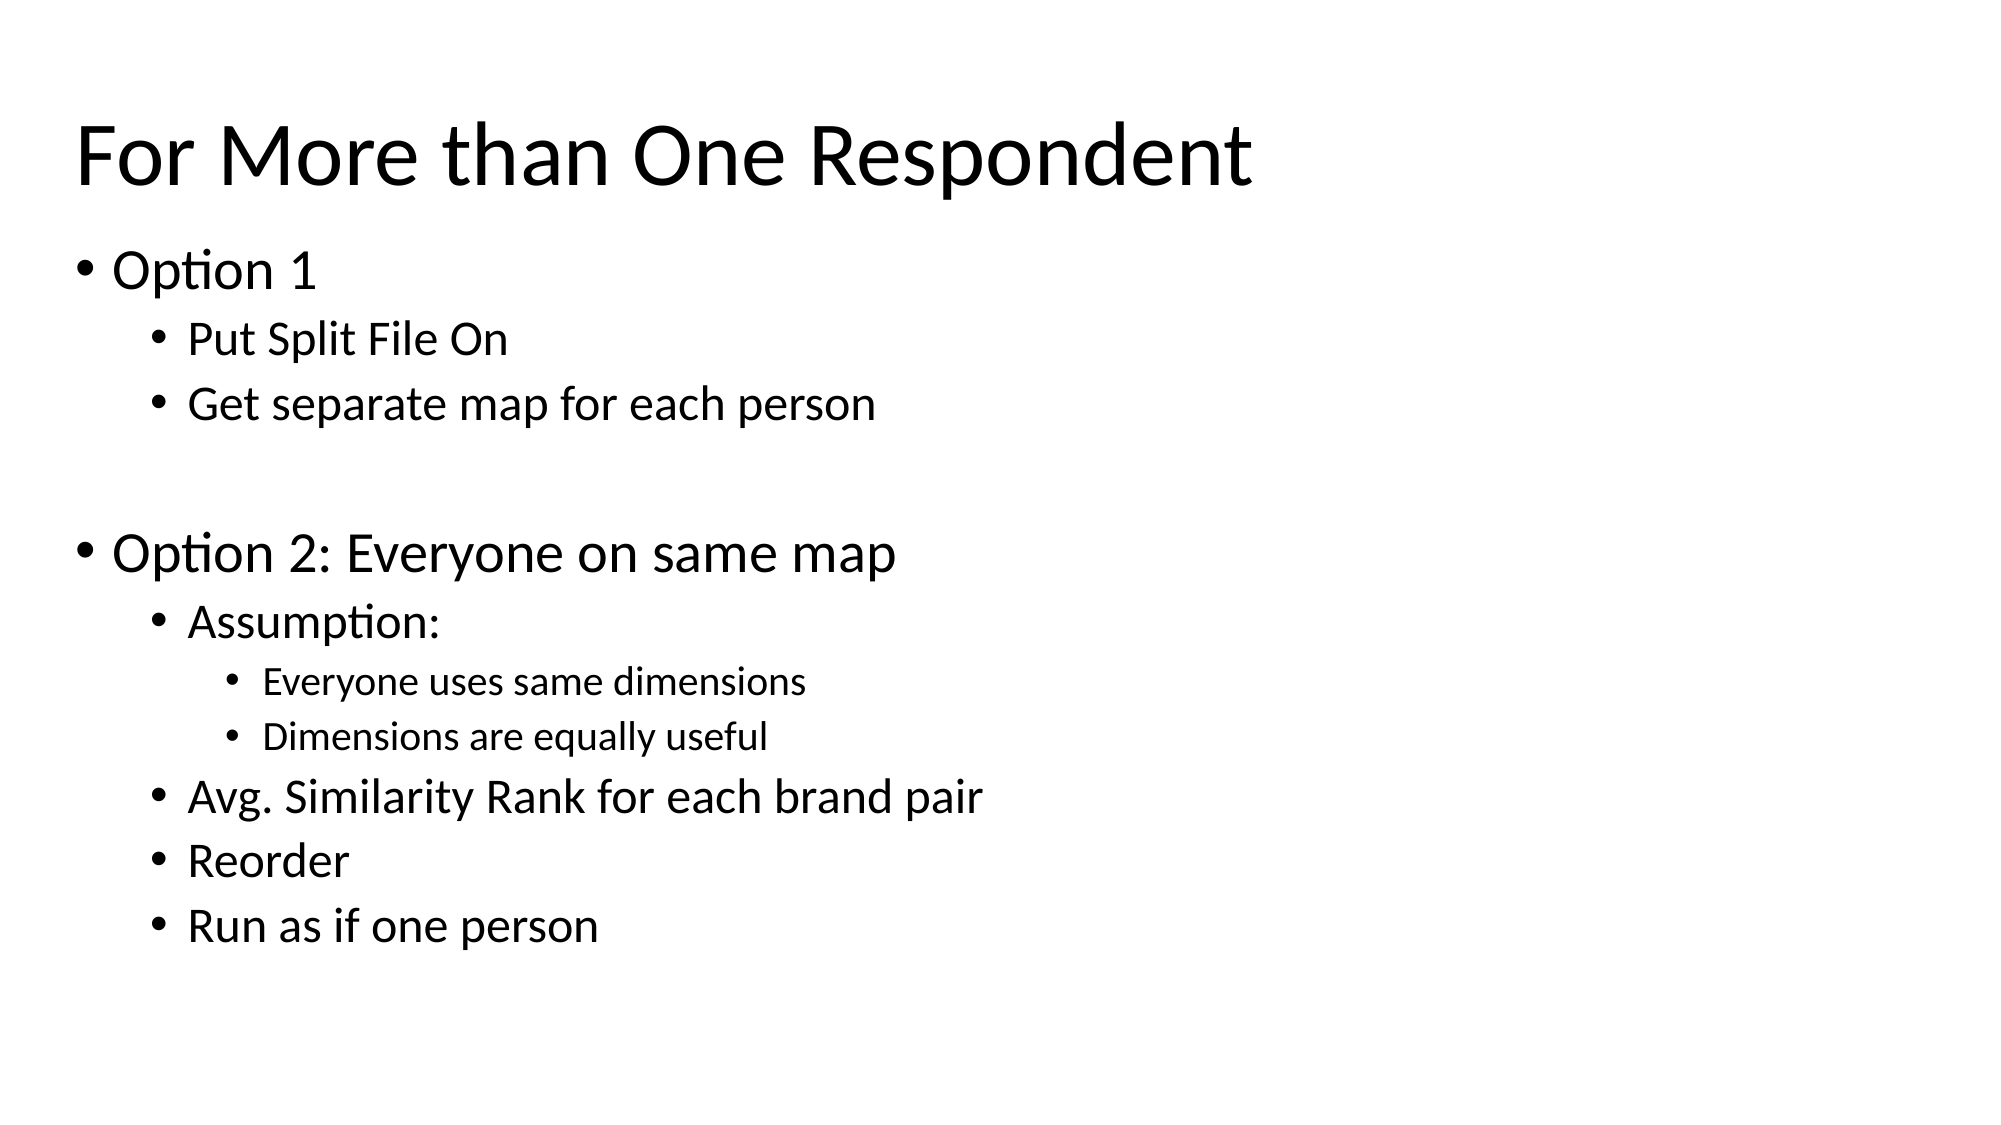

# For More than One Respondent
Option 1
Put Split File On
Get separate map for each person

Option 2: Everyone on same map
Assumption:
Everyone uses same dimensions
Dimensions are equally useful
Avg. Similarity Rank for each brand pair
Reorder
Run as if one person